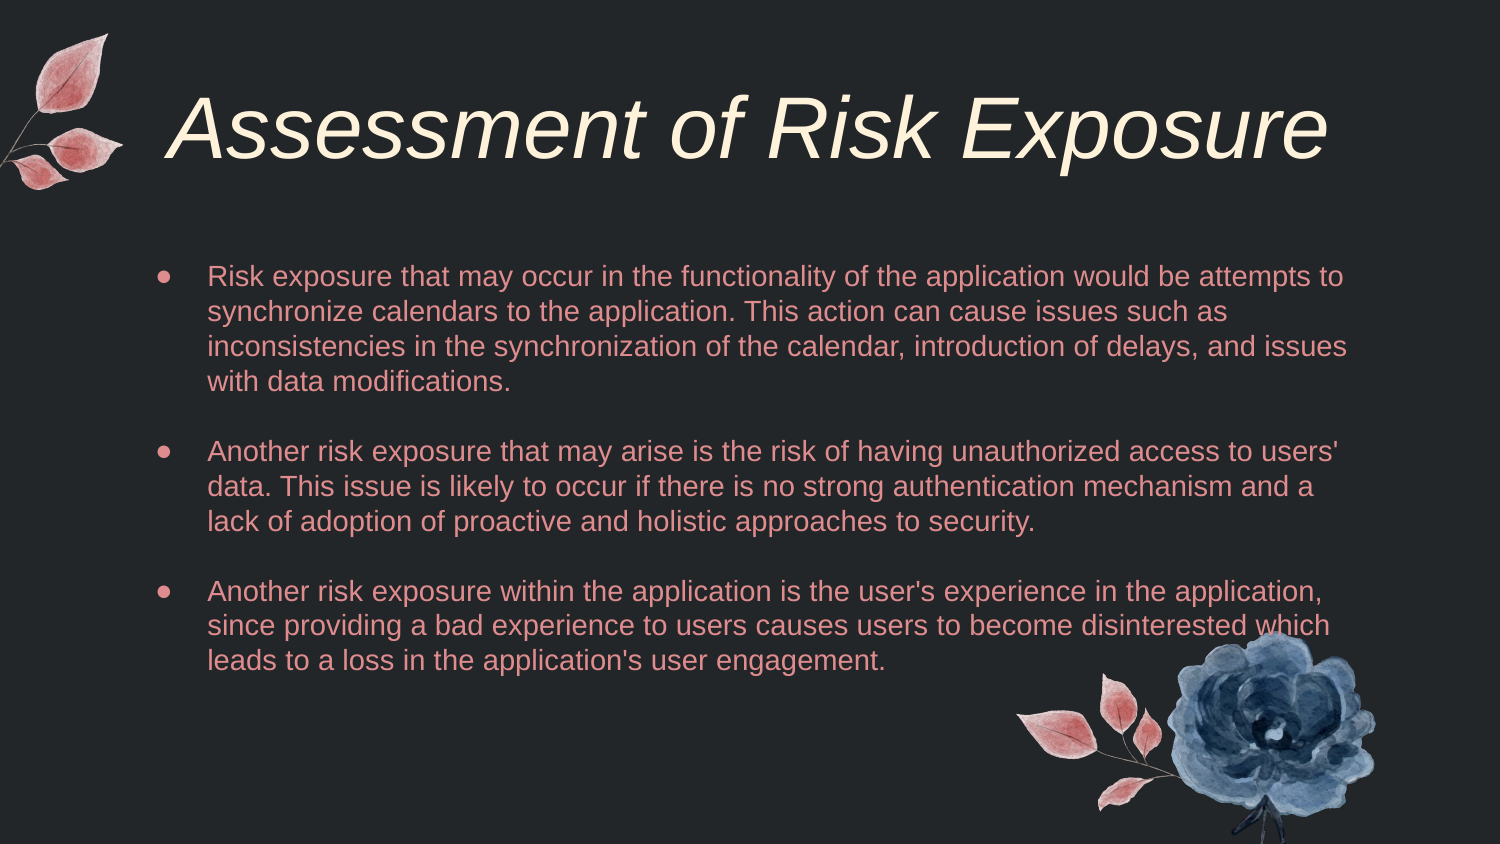

# Assessment of Risk Exposure
Risk exposure that may occur in the functionality of the application would be attempts to synchronize calendars to the application. This action can cause issues such as inconsistencies in the synchronization of the calendar, introduction of delays, and issues with data modifications.

Another risk exposure that may arise is the risk of having unauthorized access to users' data. This issue is likely to occur if there is no strong authentication mechanism and a lack of adoption of proactive and holistic approaches to security.

Another risk exposure within the application is the user's experience in the application, since providing a bad experience to users causes users to become disinterested which leads to a loss in the application's user engagement.